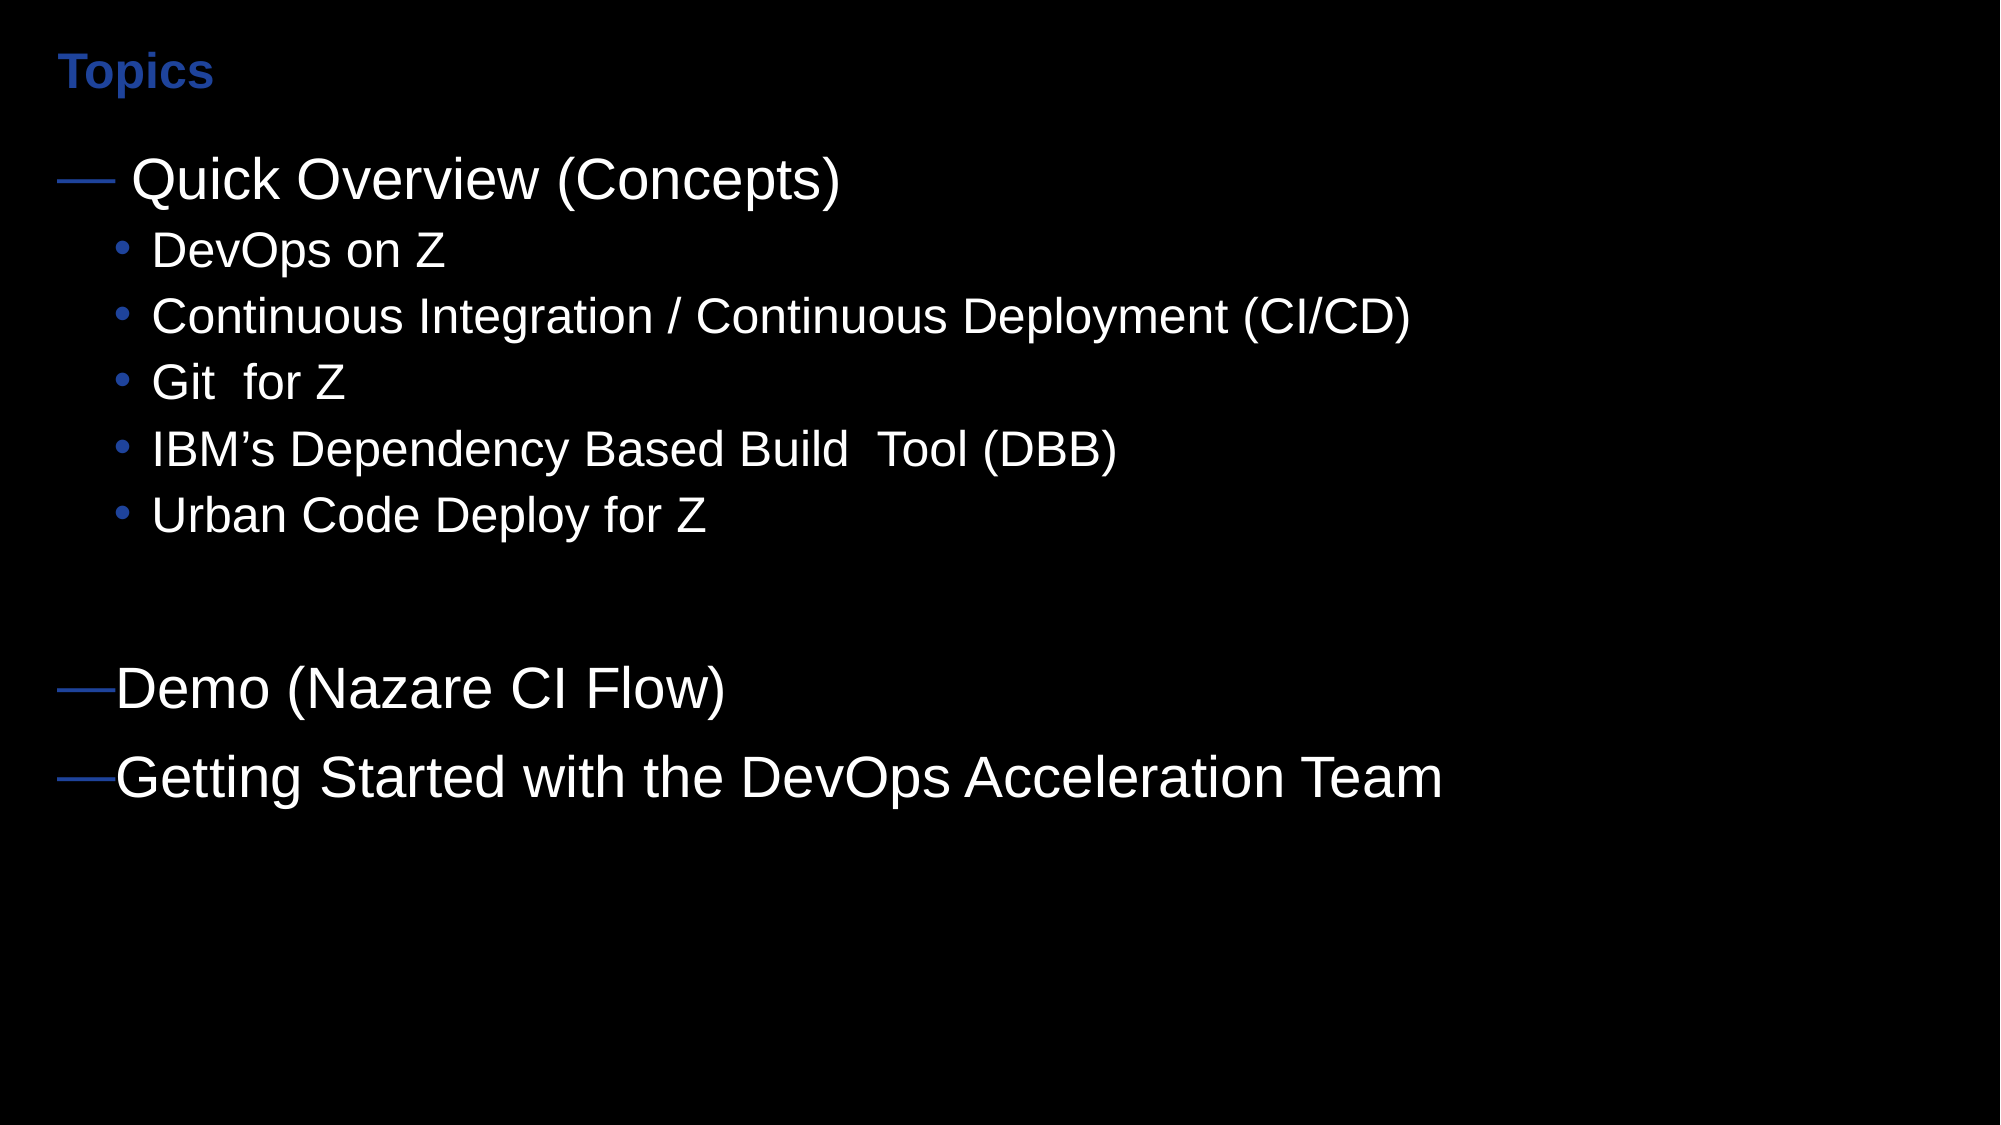

# Topics
 Quick Overview (Concepts)
DevOps on Z
Continuous Integration / Continuous Deployment (CI/CD)
Git  for Z
IBM’s Dependency Based Build  Tool (DBB)
Urban Code Deploy for Z

Demo (Nazare CI Flow)
Getting Started with the DevOps Acceleration Team

IBM Systems Technical University  © Copyright IBM Corporation 2019
2